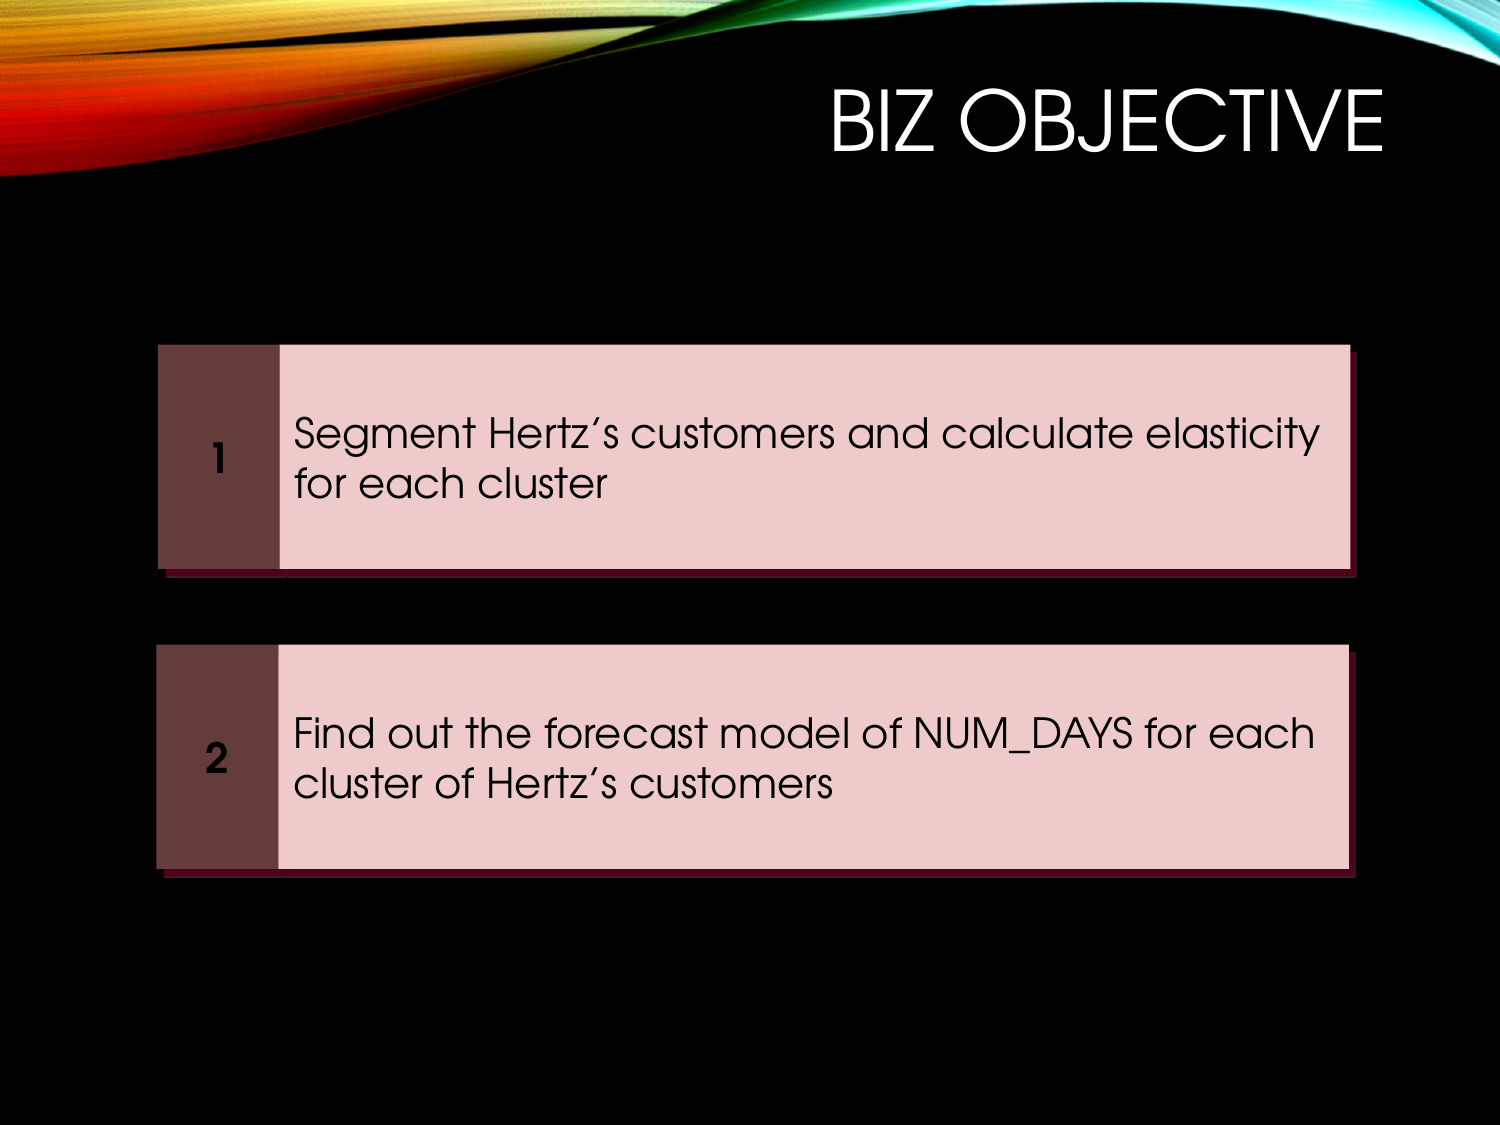

# Biz Objective
1
Segment Hertz’s customers and calculate elasticity
for each cluster
2
Find out the forecast model of NUM_DAYS for each
cluster of Hertz’s customers